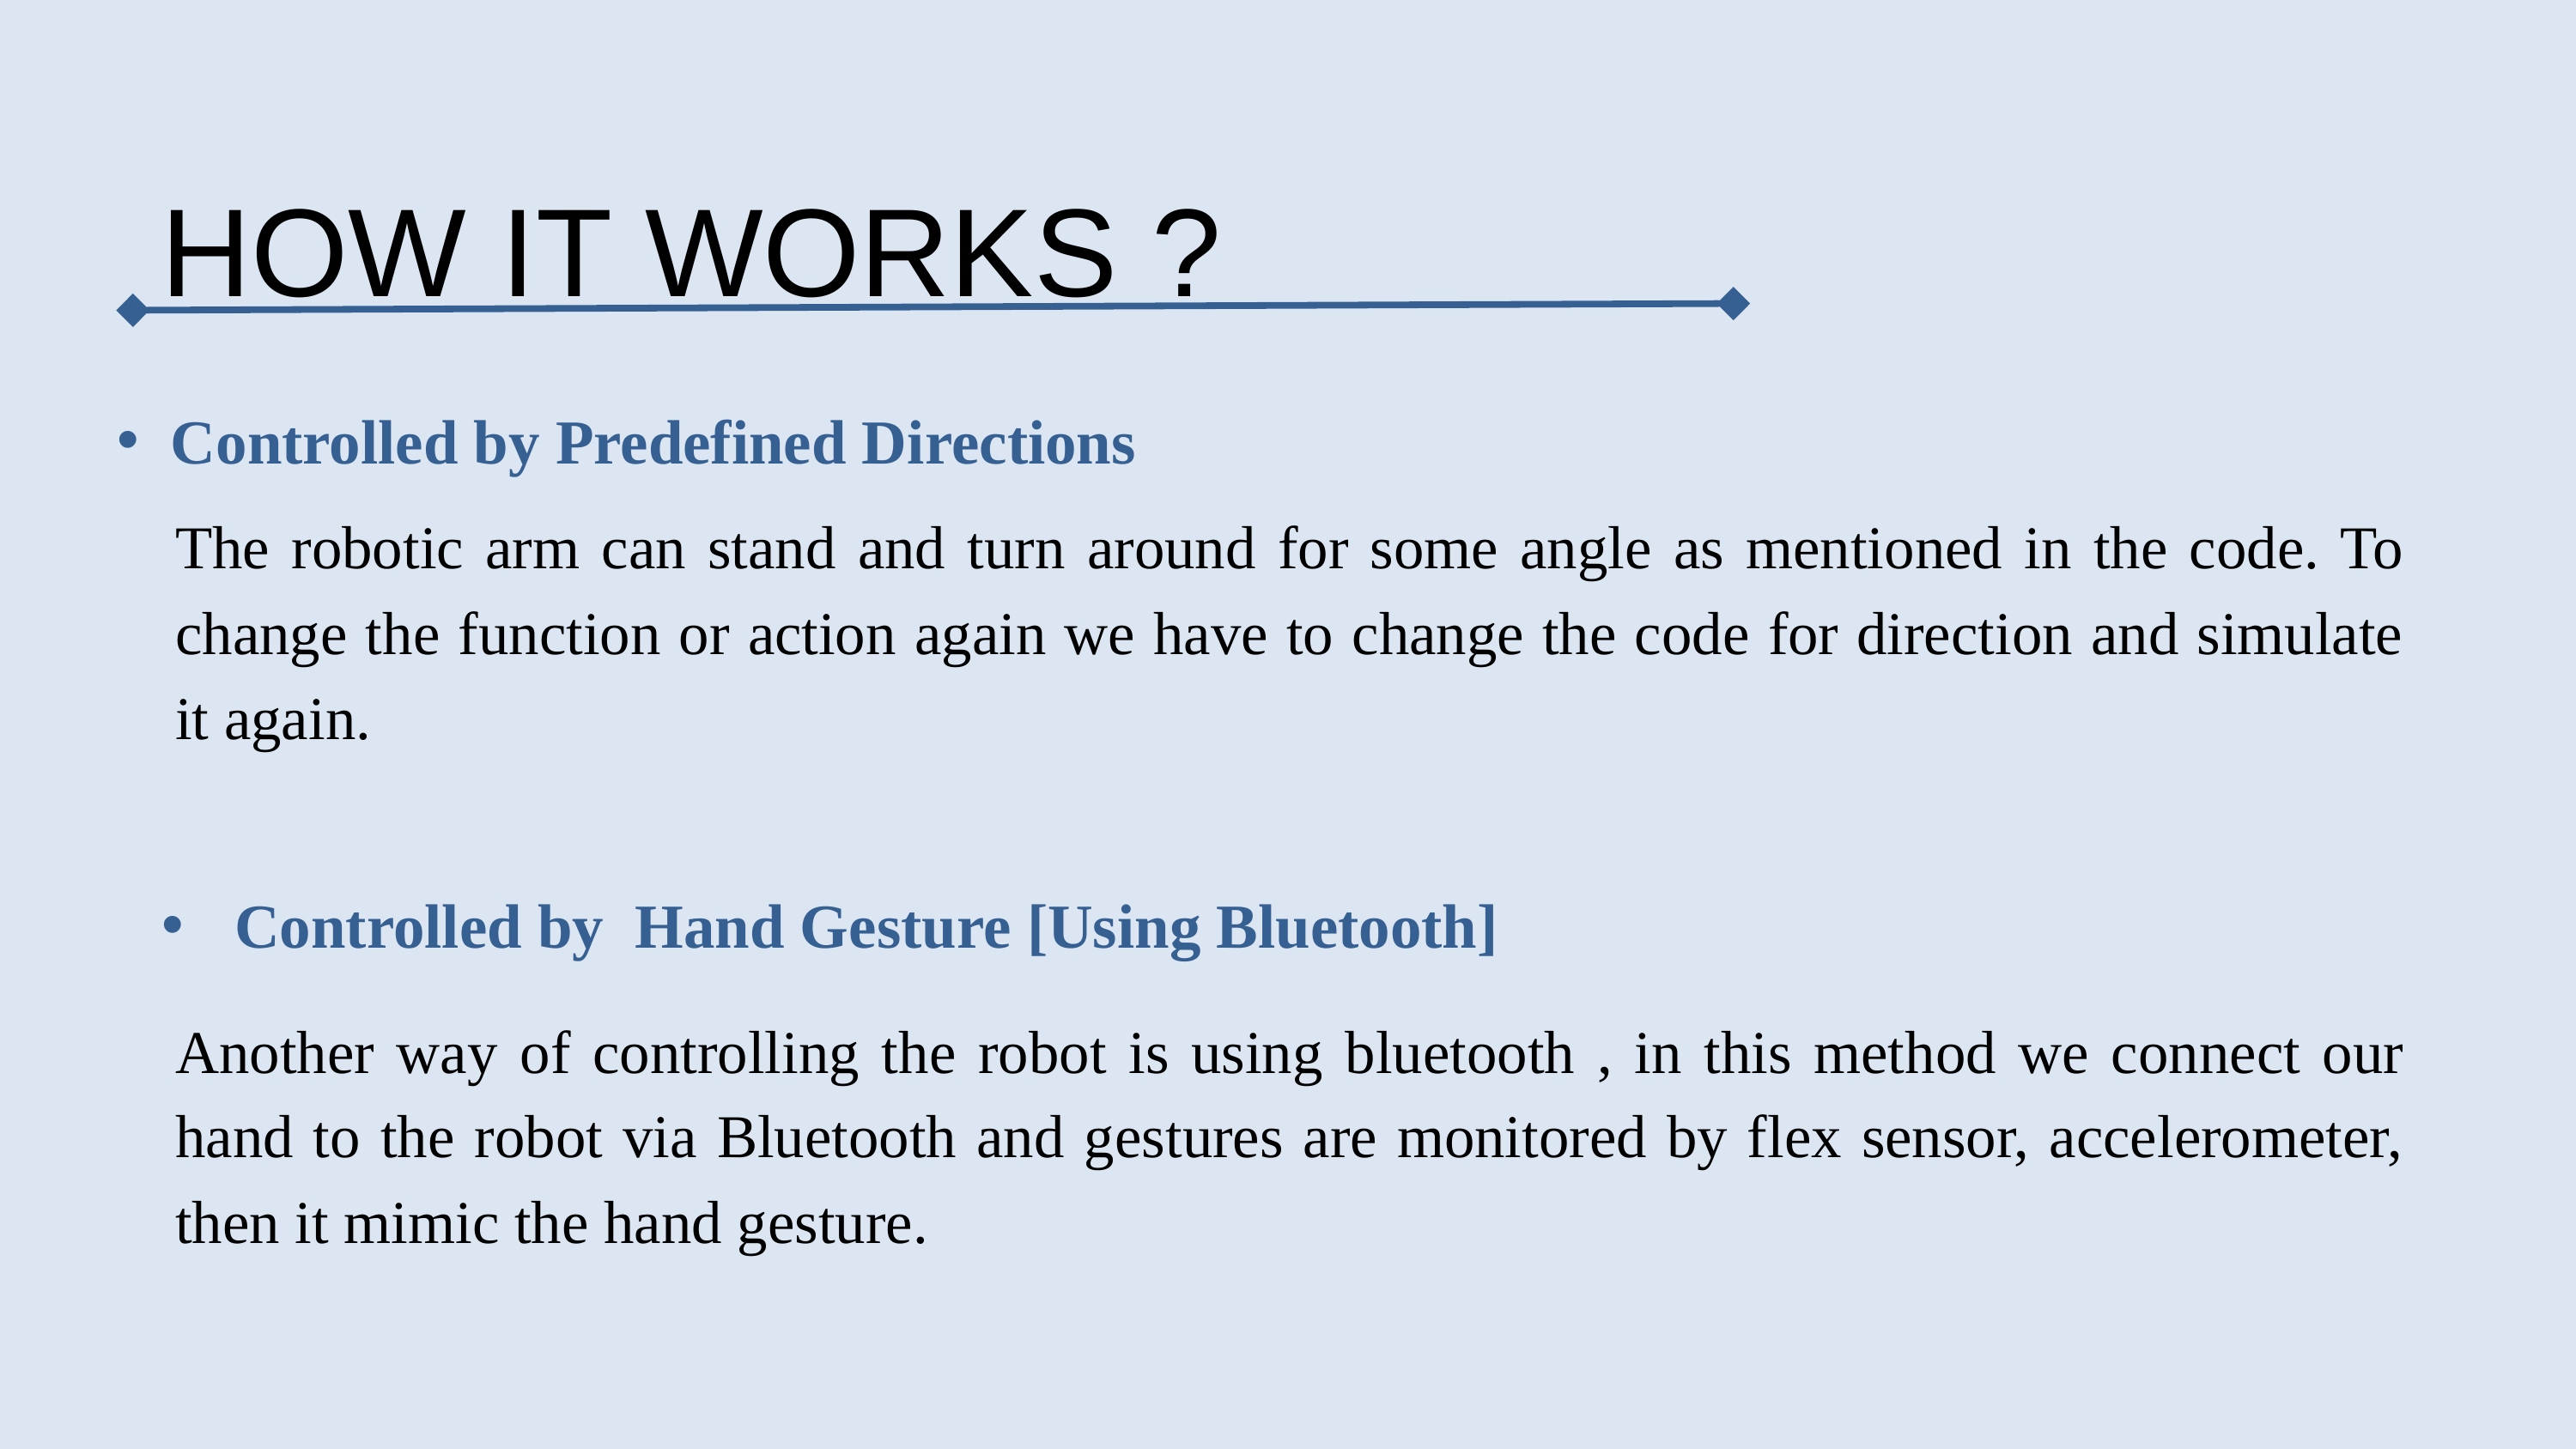

HOW IT WORKS ?

Controlled by Predefined Directions
The robotic arm can stand and turn around for some angle as mentioned in the code. To change the function or action again we have to change the code for direction and simulate it again.
Controlled by  Hand Gesture [Using Bluetooth]
Another way of controlling the robot is using bluetooth , in this method we connect our hand to the robot via Bluetooth and gestures are monitored by flex sensor, accelerometer, then it mimic the hand gesture.